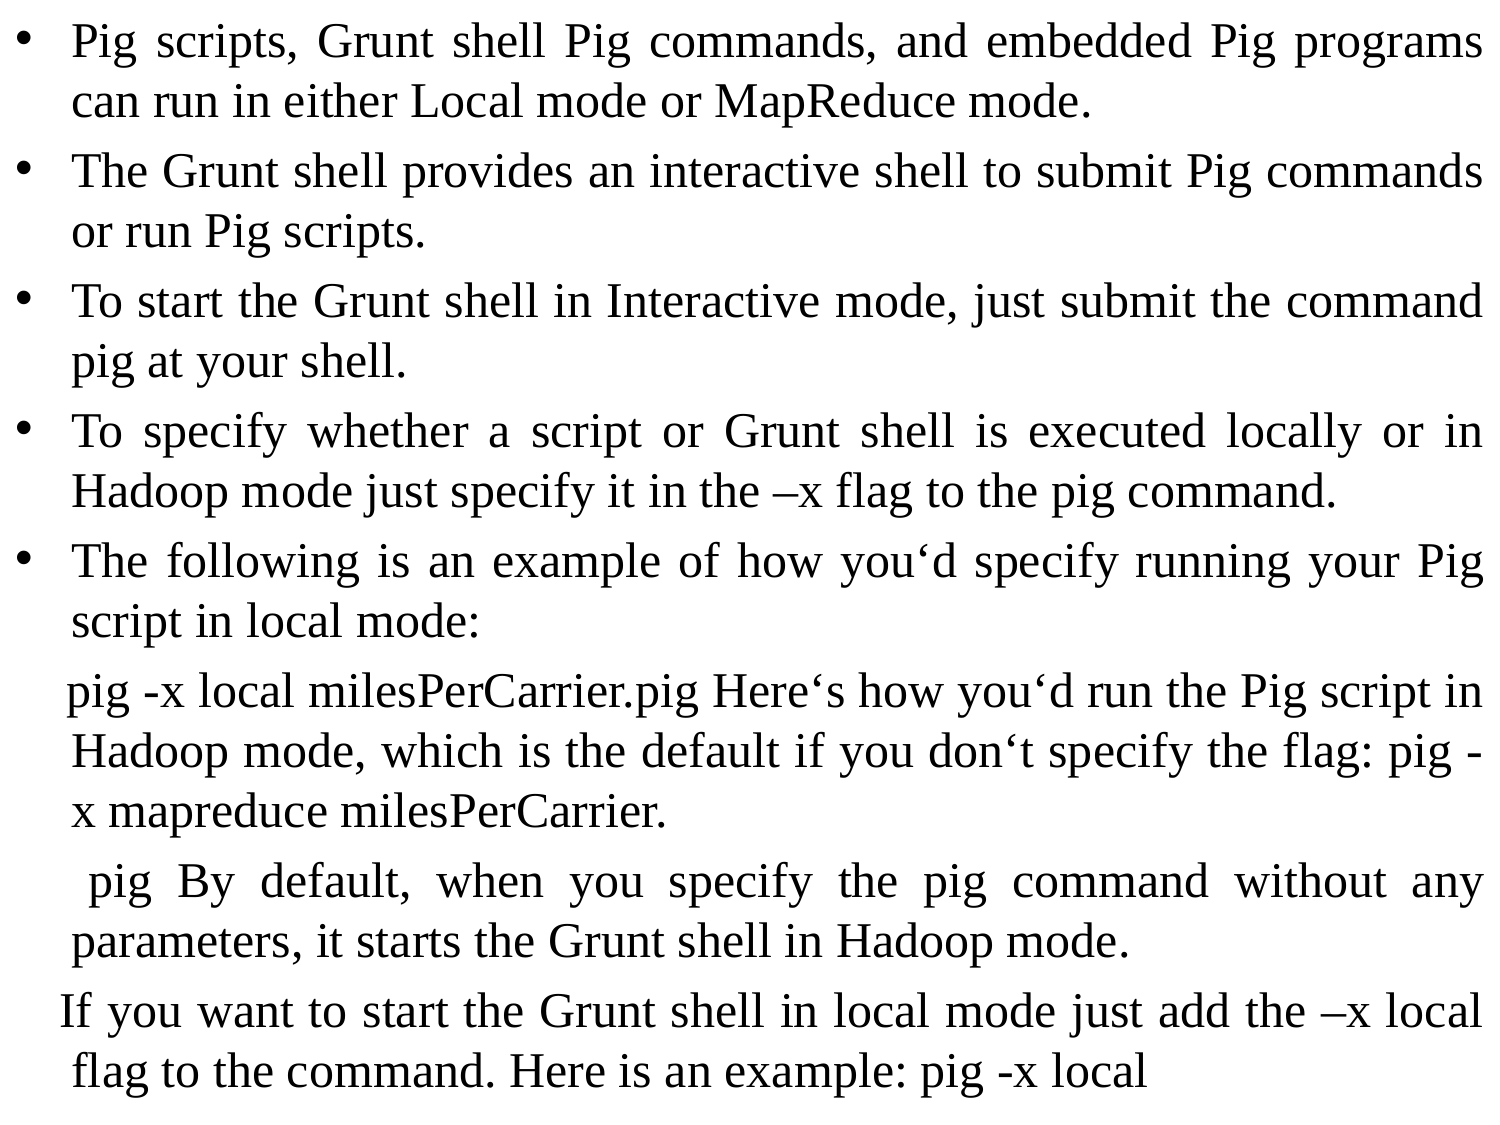

Pig scripts, Grunt shell Pig commands, and embedded Pig programs can run in either Local mode or MapReduce mode.
The Grunt shell provides an interactive shell to submit Pig commands or run Pig scripts.
To start the Grunt shell in Interactive mode, just submit the command pig at your shell.
To specify whether a script or Grunt shell is executed locally or in Hadoop mode just specify it in the –x flag to the pig command.
The following is an example of how you‘d specify running your Pig script in local mode:
    pig -x local milesPerCarrier.pig Here‘s how you‘d run the Pig script in Hadoop mode, which is the default if you don‘t specify the flag: pig -x mapreduce milesPerCarrier.
   pig By default, when you specify the pig command without any parameters, it starts the Grunt shell in Hadoop mode.
   If you want to start the Grunt shell in local mode just add the –x local flag to the command. Here is an example: pig -x local